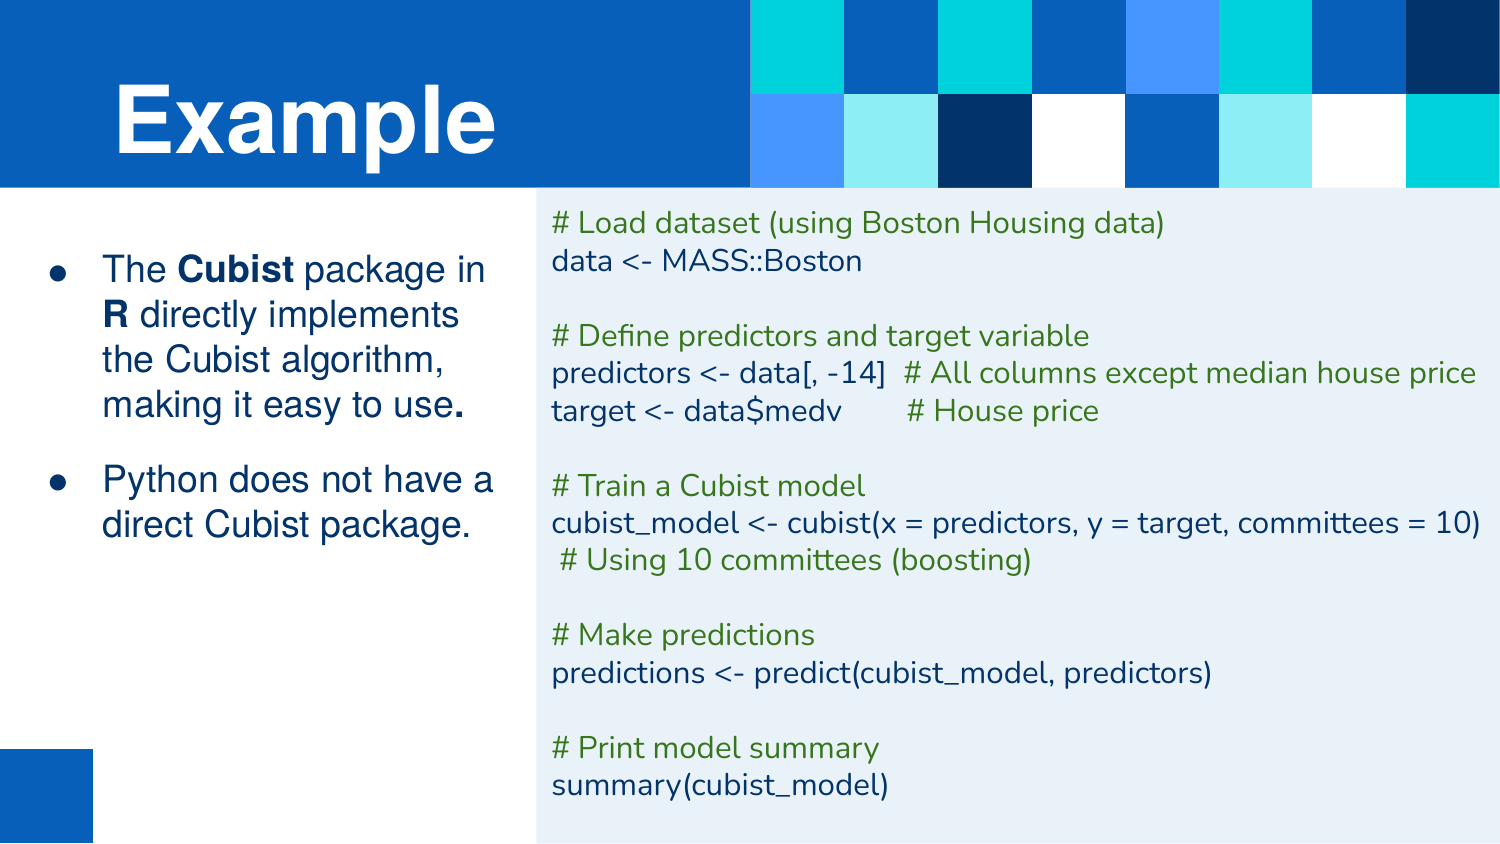

# Example
# Load dataset (using Boston Housing data)
data <- MASS::Boston

# Define predictors and target variable
predictors <- data[, -14]  # All columns except median house price
target <- data$medv        # House price

# Train a Cubist model
cubist_model <- cubist(x = predictors, y = target, committees = 10)  # Using 10 committees (boosting)

# Make predictions
predictions <- predict(cubist_model, predictors)

# Print model summary
summary(cubist_model)
The Cubist package in R directly implements the Cubist algorithm, making it easy to use.

Python does not have a direct Cubist package.